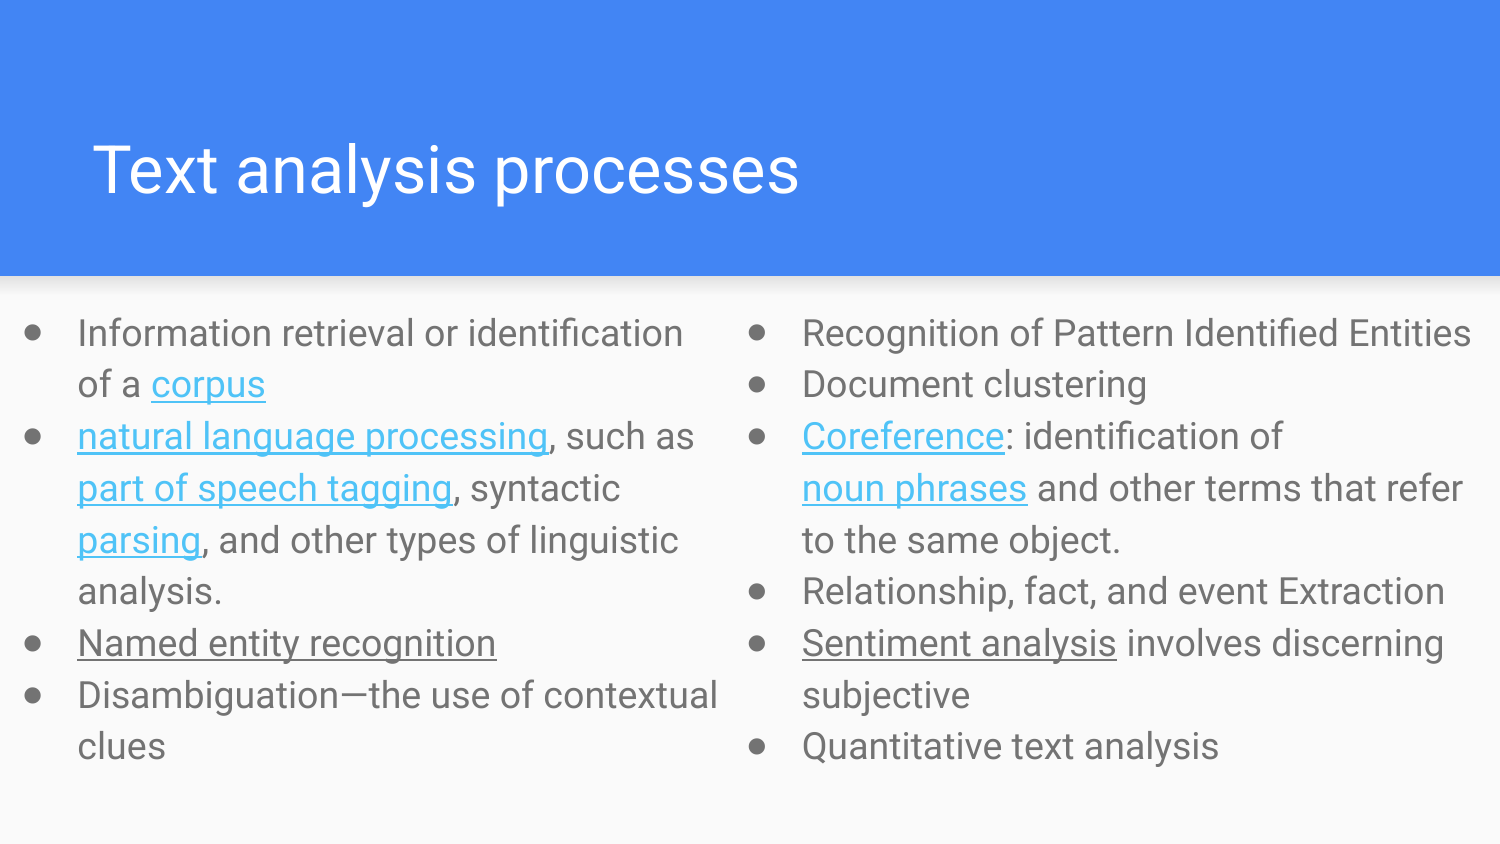

# Text analysis processes
Information retrieval or identification of a corpus
natural language processing, such as part of speech tagging, syntactic parsing, and other types of linguistic analysis.
Named entity recognition
Disambiguation—the use of contextual clues
Recognition of Pattern Identified Entities
Document clustering
Coreference: identification of noun phrases and other terms that refer to the same object.
Relationship, fact, and event Extraction
Sentiment analysis involves discerning subjective
Quantitative text analysis